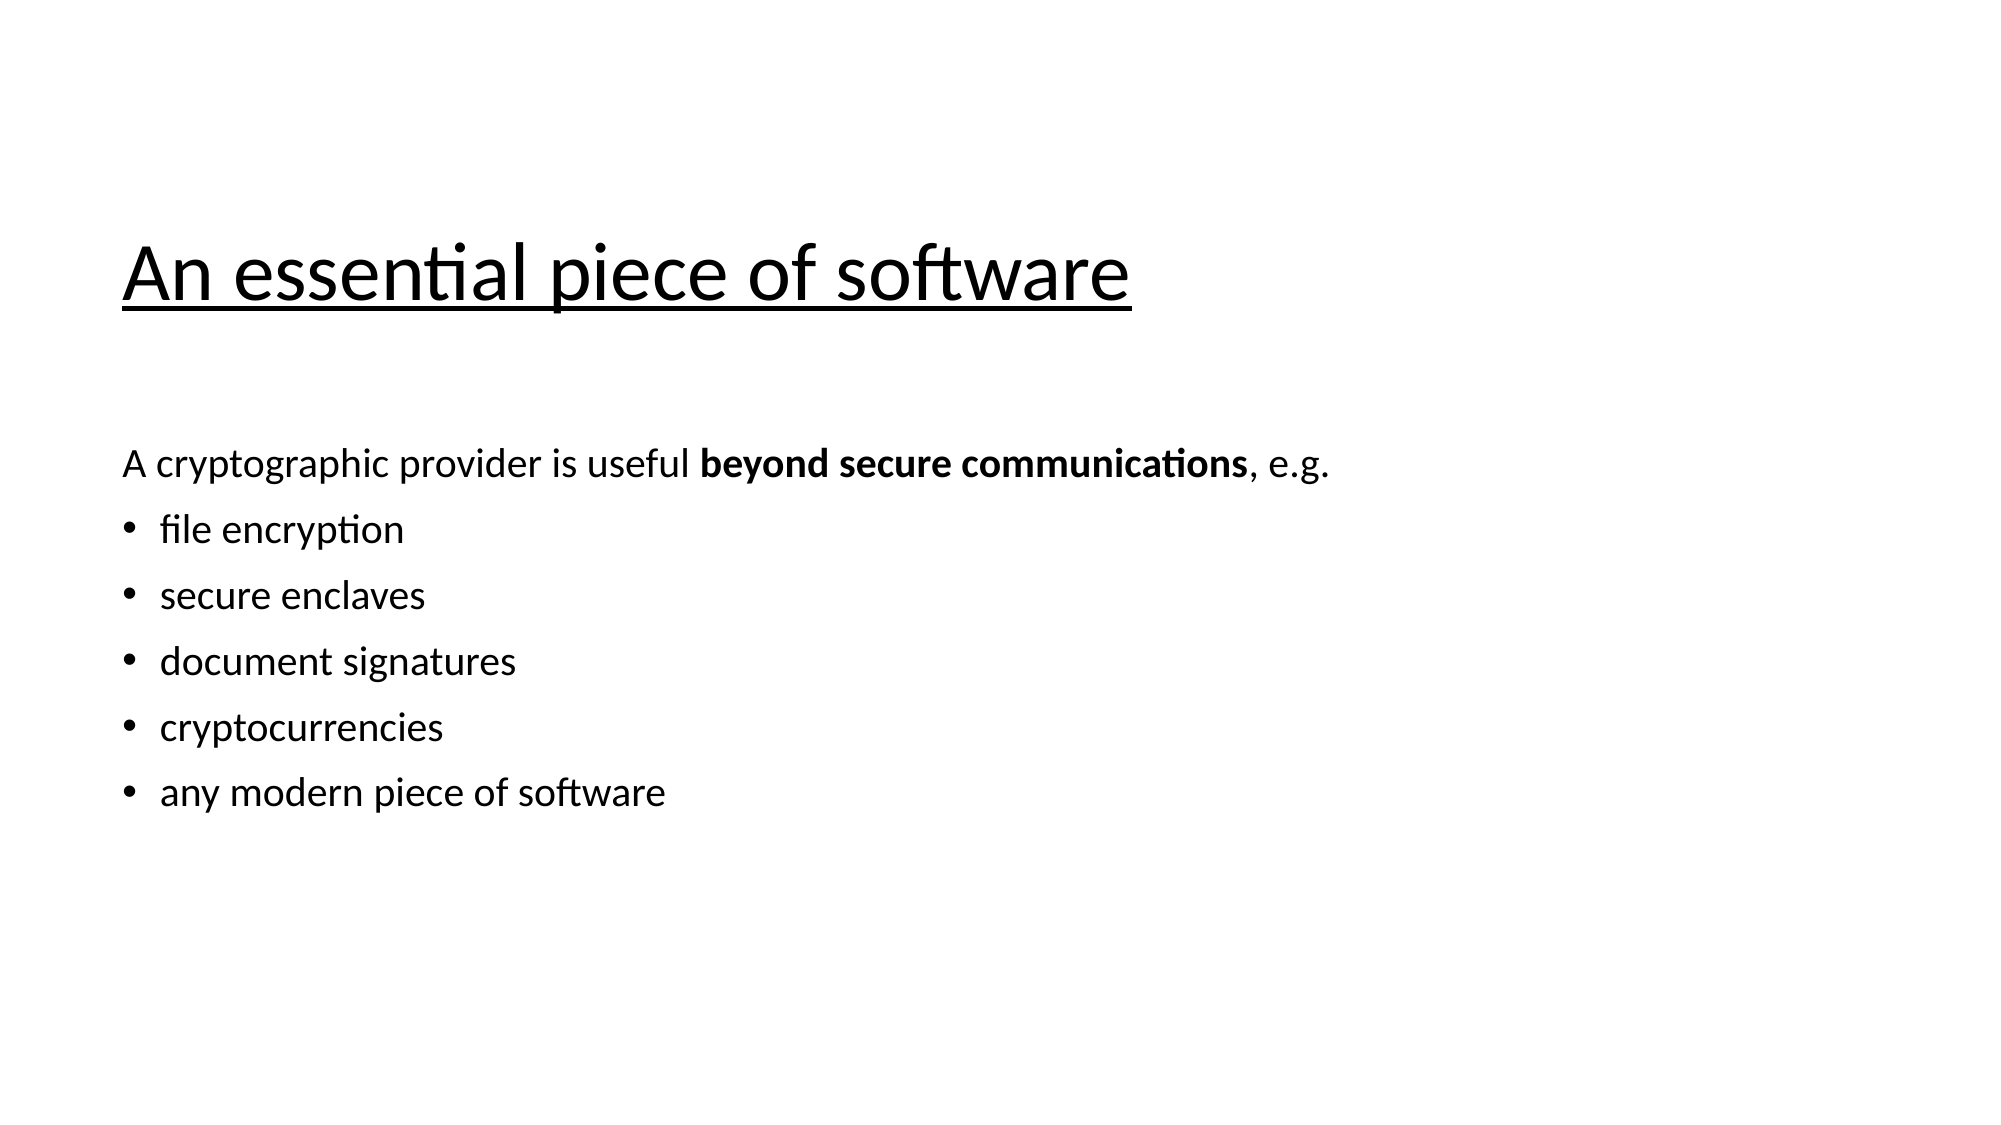

# An essential piece of software
A cryptographic provider is useful beyond secure communications, e.g.
file encryption
secure enclaves
document signatures
cryptocurrencies
any modern piece of software